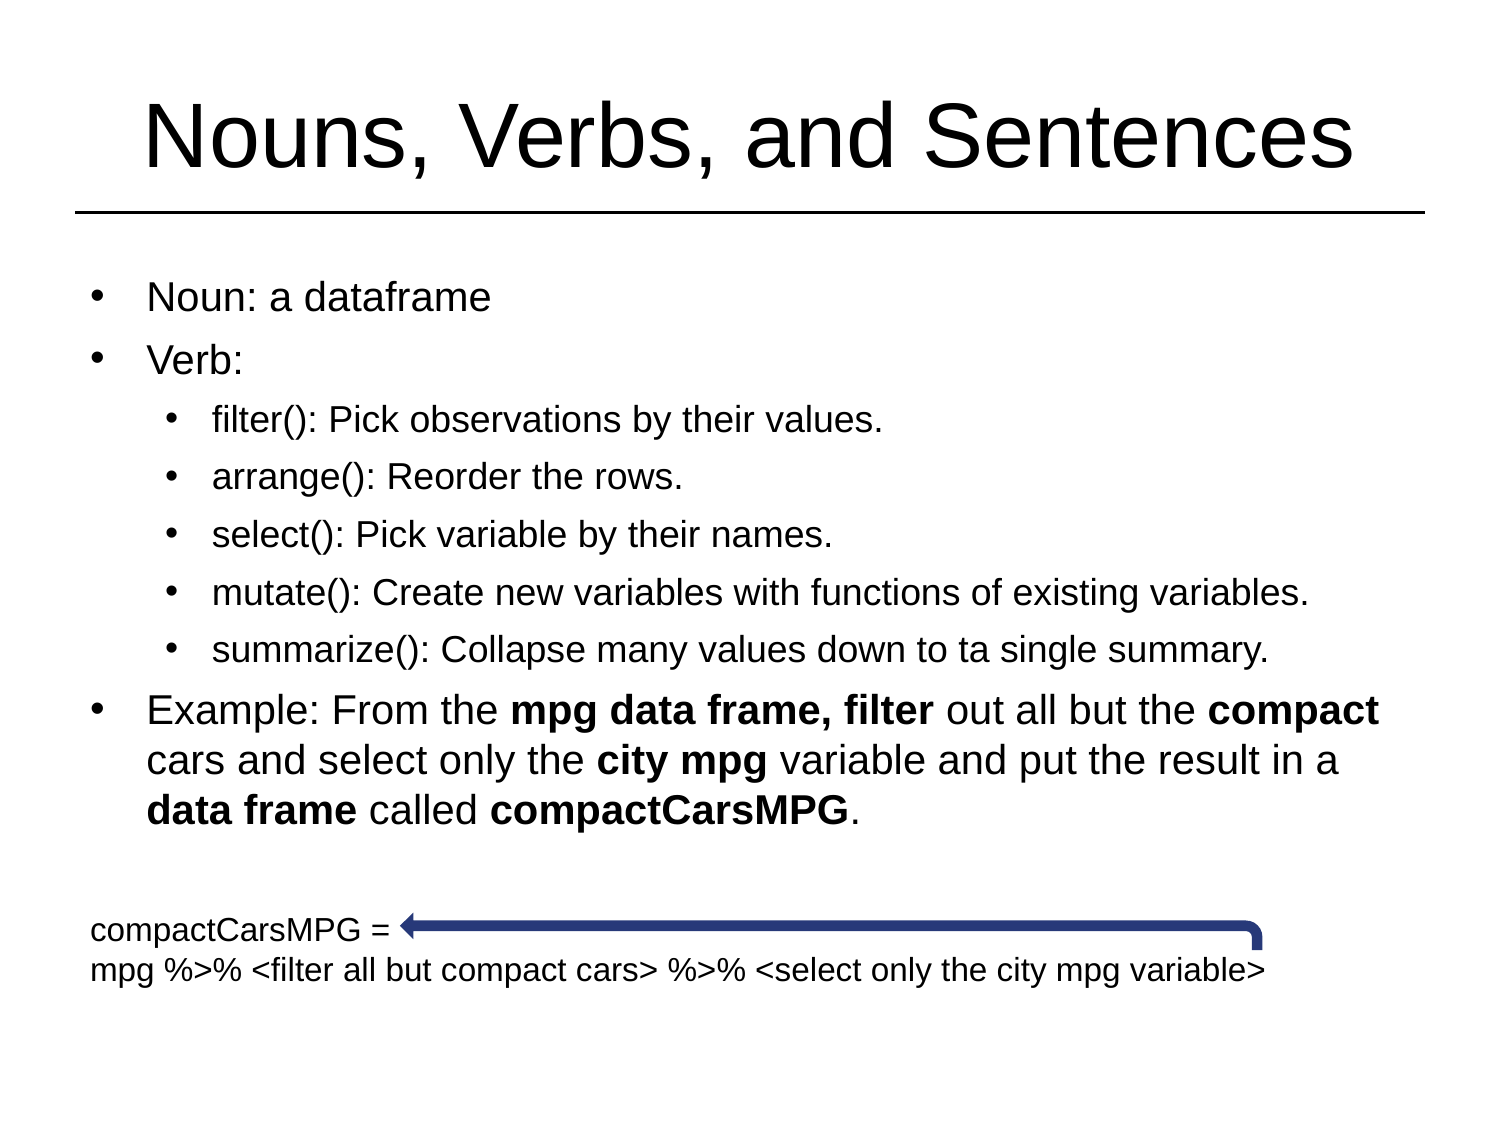

# Nouns, Verbs, and Sentences
Noun: a dataframe
Verb:
filter(): Pick observations by their values.
arrange(): Reorder the rows.
select(): Pick variable by their names.
mutate(): Create new variables with functions of existing variables.
summarize(): Collapse many values down to ta single summary.
Example: From the mpg data frame, filter out all but the compact cars and select only the city mpg variable and put the result in a data frame called compactCarsMPG.

compactCarsMPG =
mpg %>% <filter all but compact cars> %>% <select only the city mpg variable>